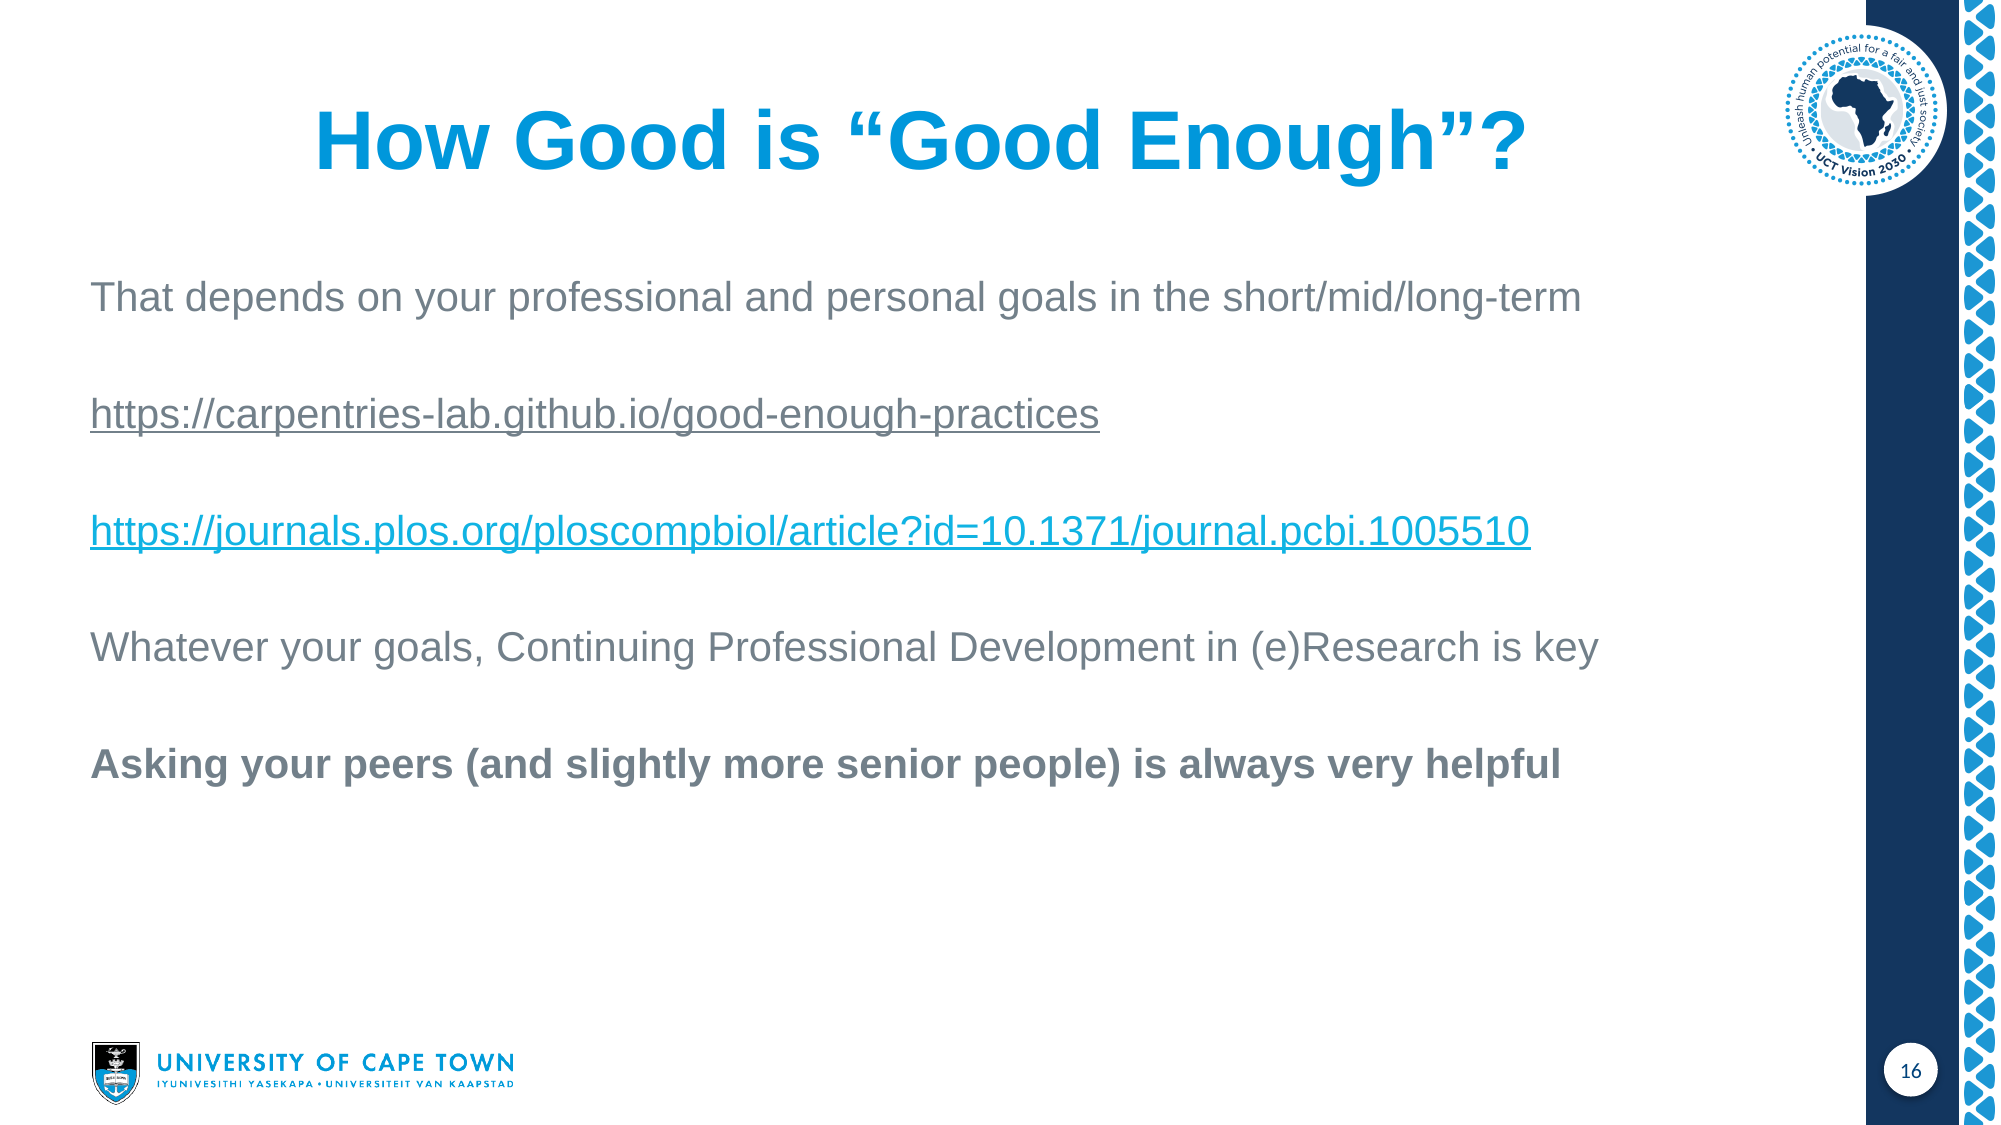

# How Good is “Good Enough”?
That depends on your professional and personal goals in the short/mid/long-term

https://carpentries-lab.github.io/good-enough-practices

https://journals.plos.org/ploscompbiol/article?id=10.1371/journal.pcbi.1005510

Whatever your goals, Continuing Professional Development in (e)Research is key

Asking your peers (and slightly more senior people) is always very helpful